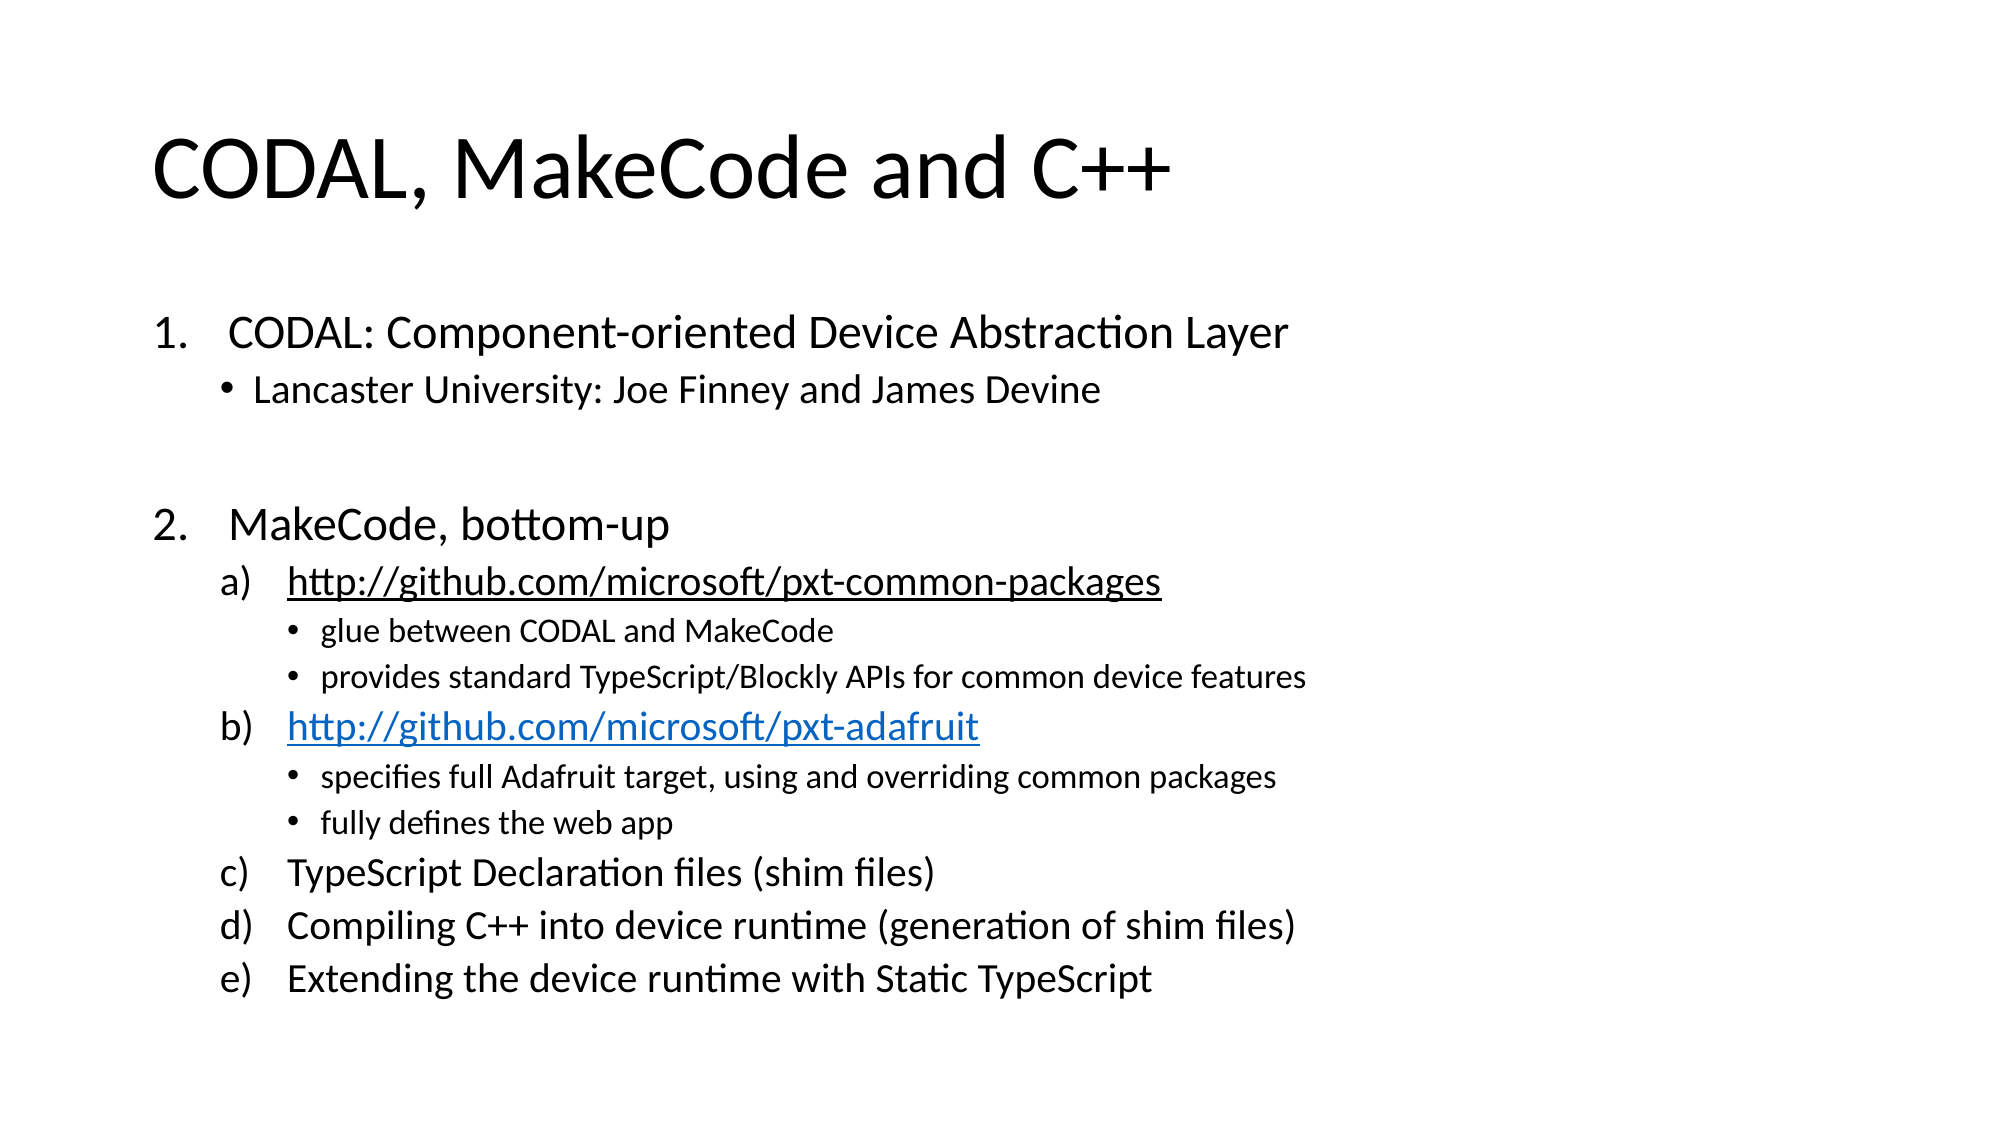

# CODAL, MakeCode and C++
CODAL: Component-oriented Device Abstraction Layer
Lancaster University: Joe Finney and James Devine

MakeCode, bottom-up
http://github.com/microsoft/pxt-common-packages
glue between CODAL and MakeCode
provides standard TypeScript/Blockly APIs for common device features
http://github.com/microsoft/pxt-adafruit
specifies full Adafruit target, using and overriding common packages
fully defines the web app
TypeScript Declaration files (shim files)
Compiling C++ into device runtime (generation of shim files)
Extending the device runtime with Static TypeScript